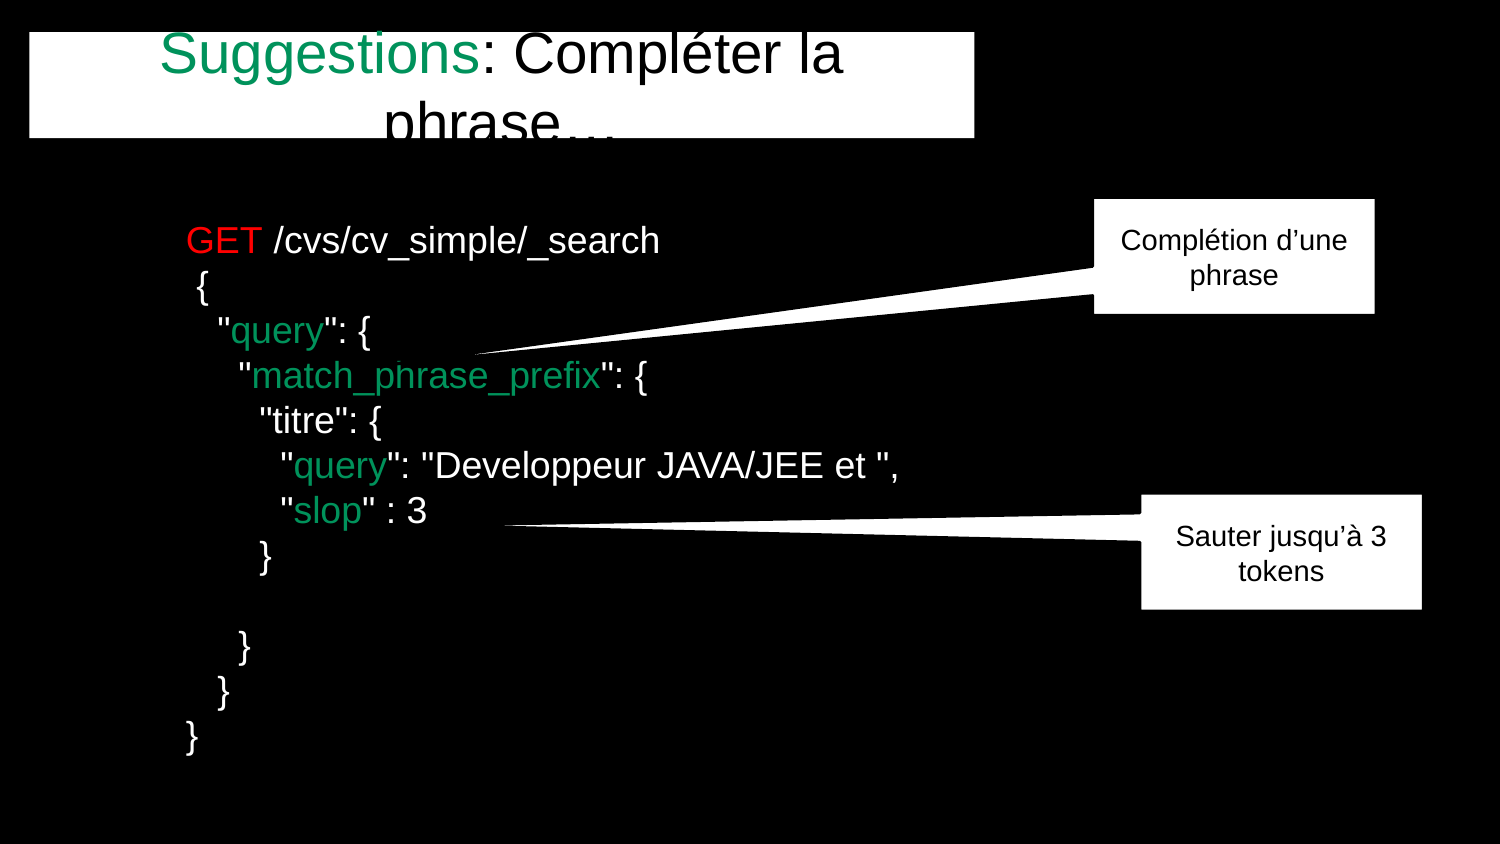

Suggestions: Compléter la phrase…
Complétion d’une phrase
GET /cvs/cv_simple/_search
 {
   "query": {
     "match_phrase_prefix": {
       "titre": {
         "query": "Developpeur JAVA/JEE et ",
         "slop" : 3
       }

     }
   }
}
Sauter jusqu’à 3 tokens